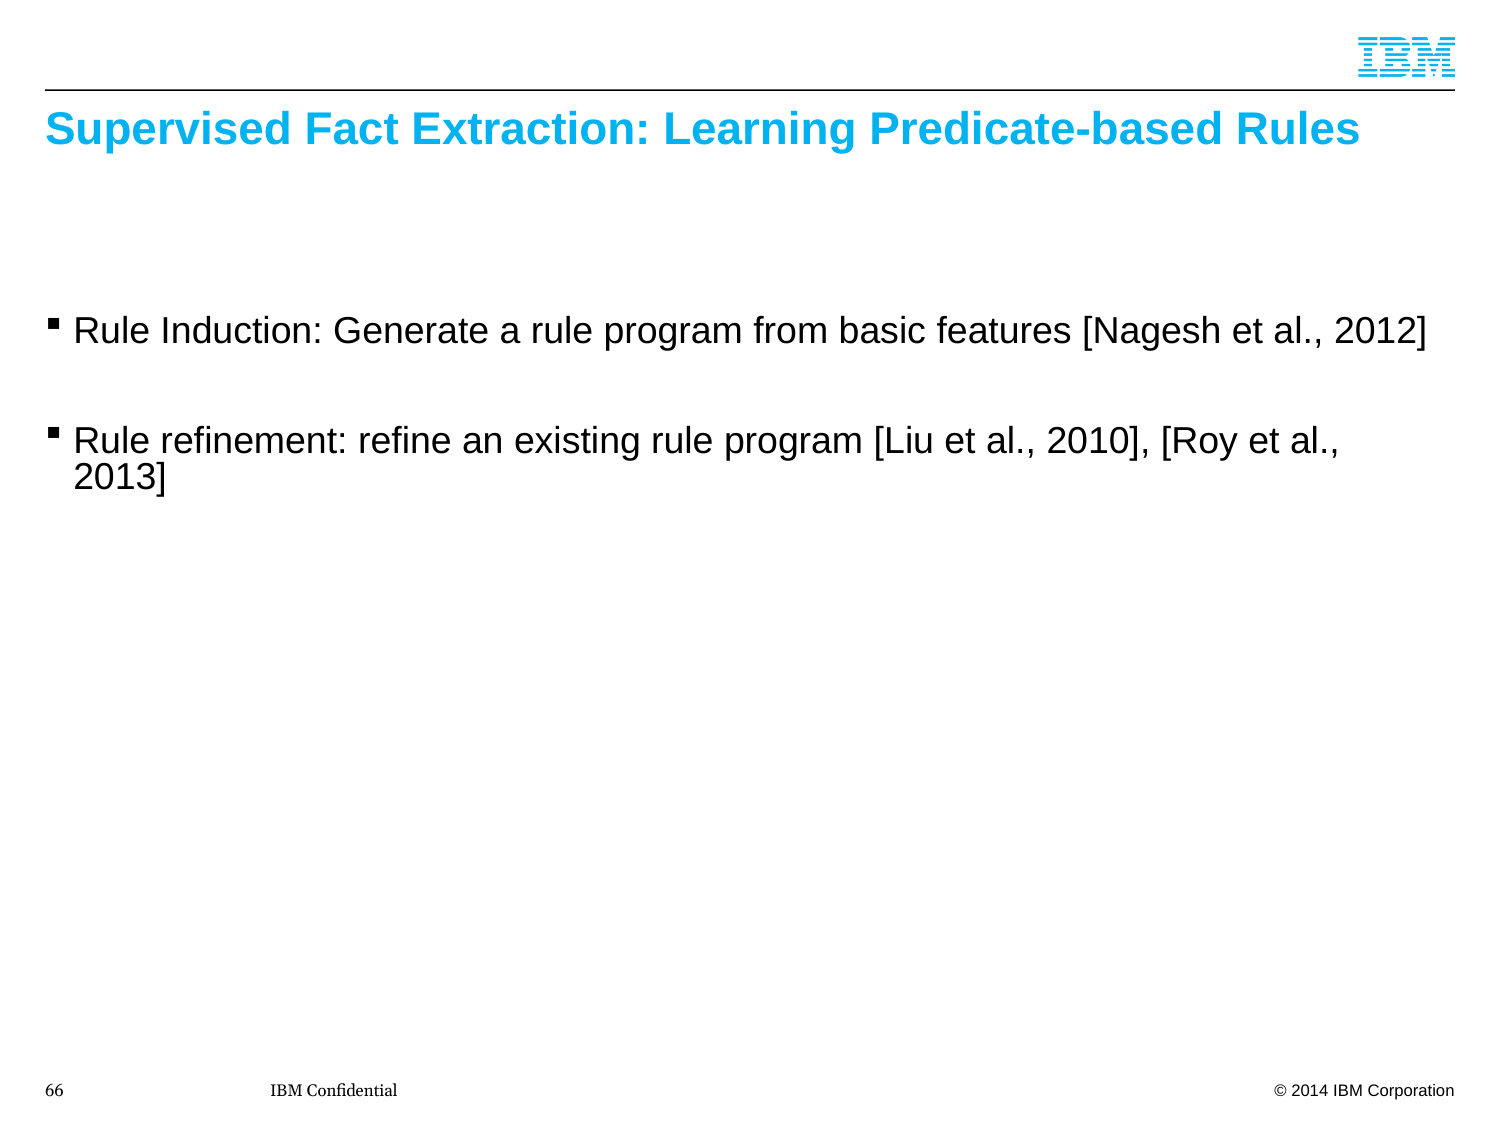

# Supervised Fact Extraction: Learning Predicate-based Rules
Rule Induction: Generate a rule program from basic features [Nagesh et al., 2012]

Rule refinement: refine an existing rule program [Liu et al., 2010], [Roy et al., 2013]

66
IBM Confidential